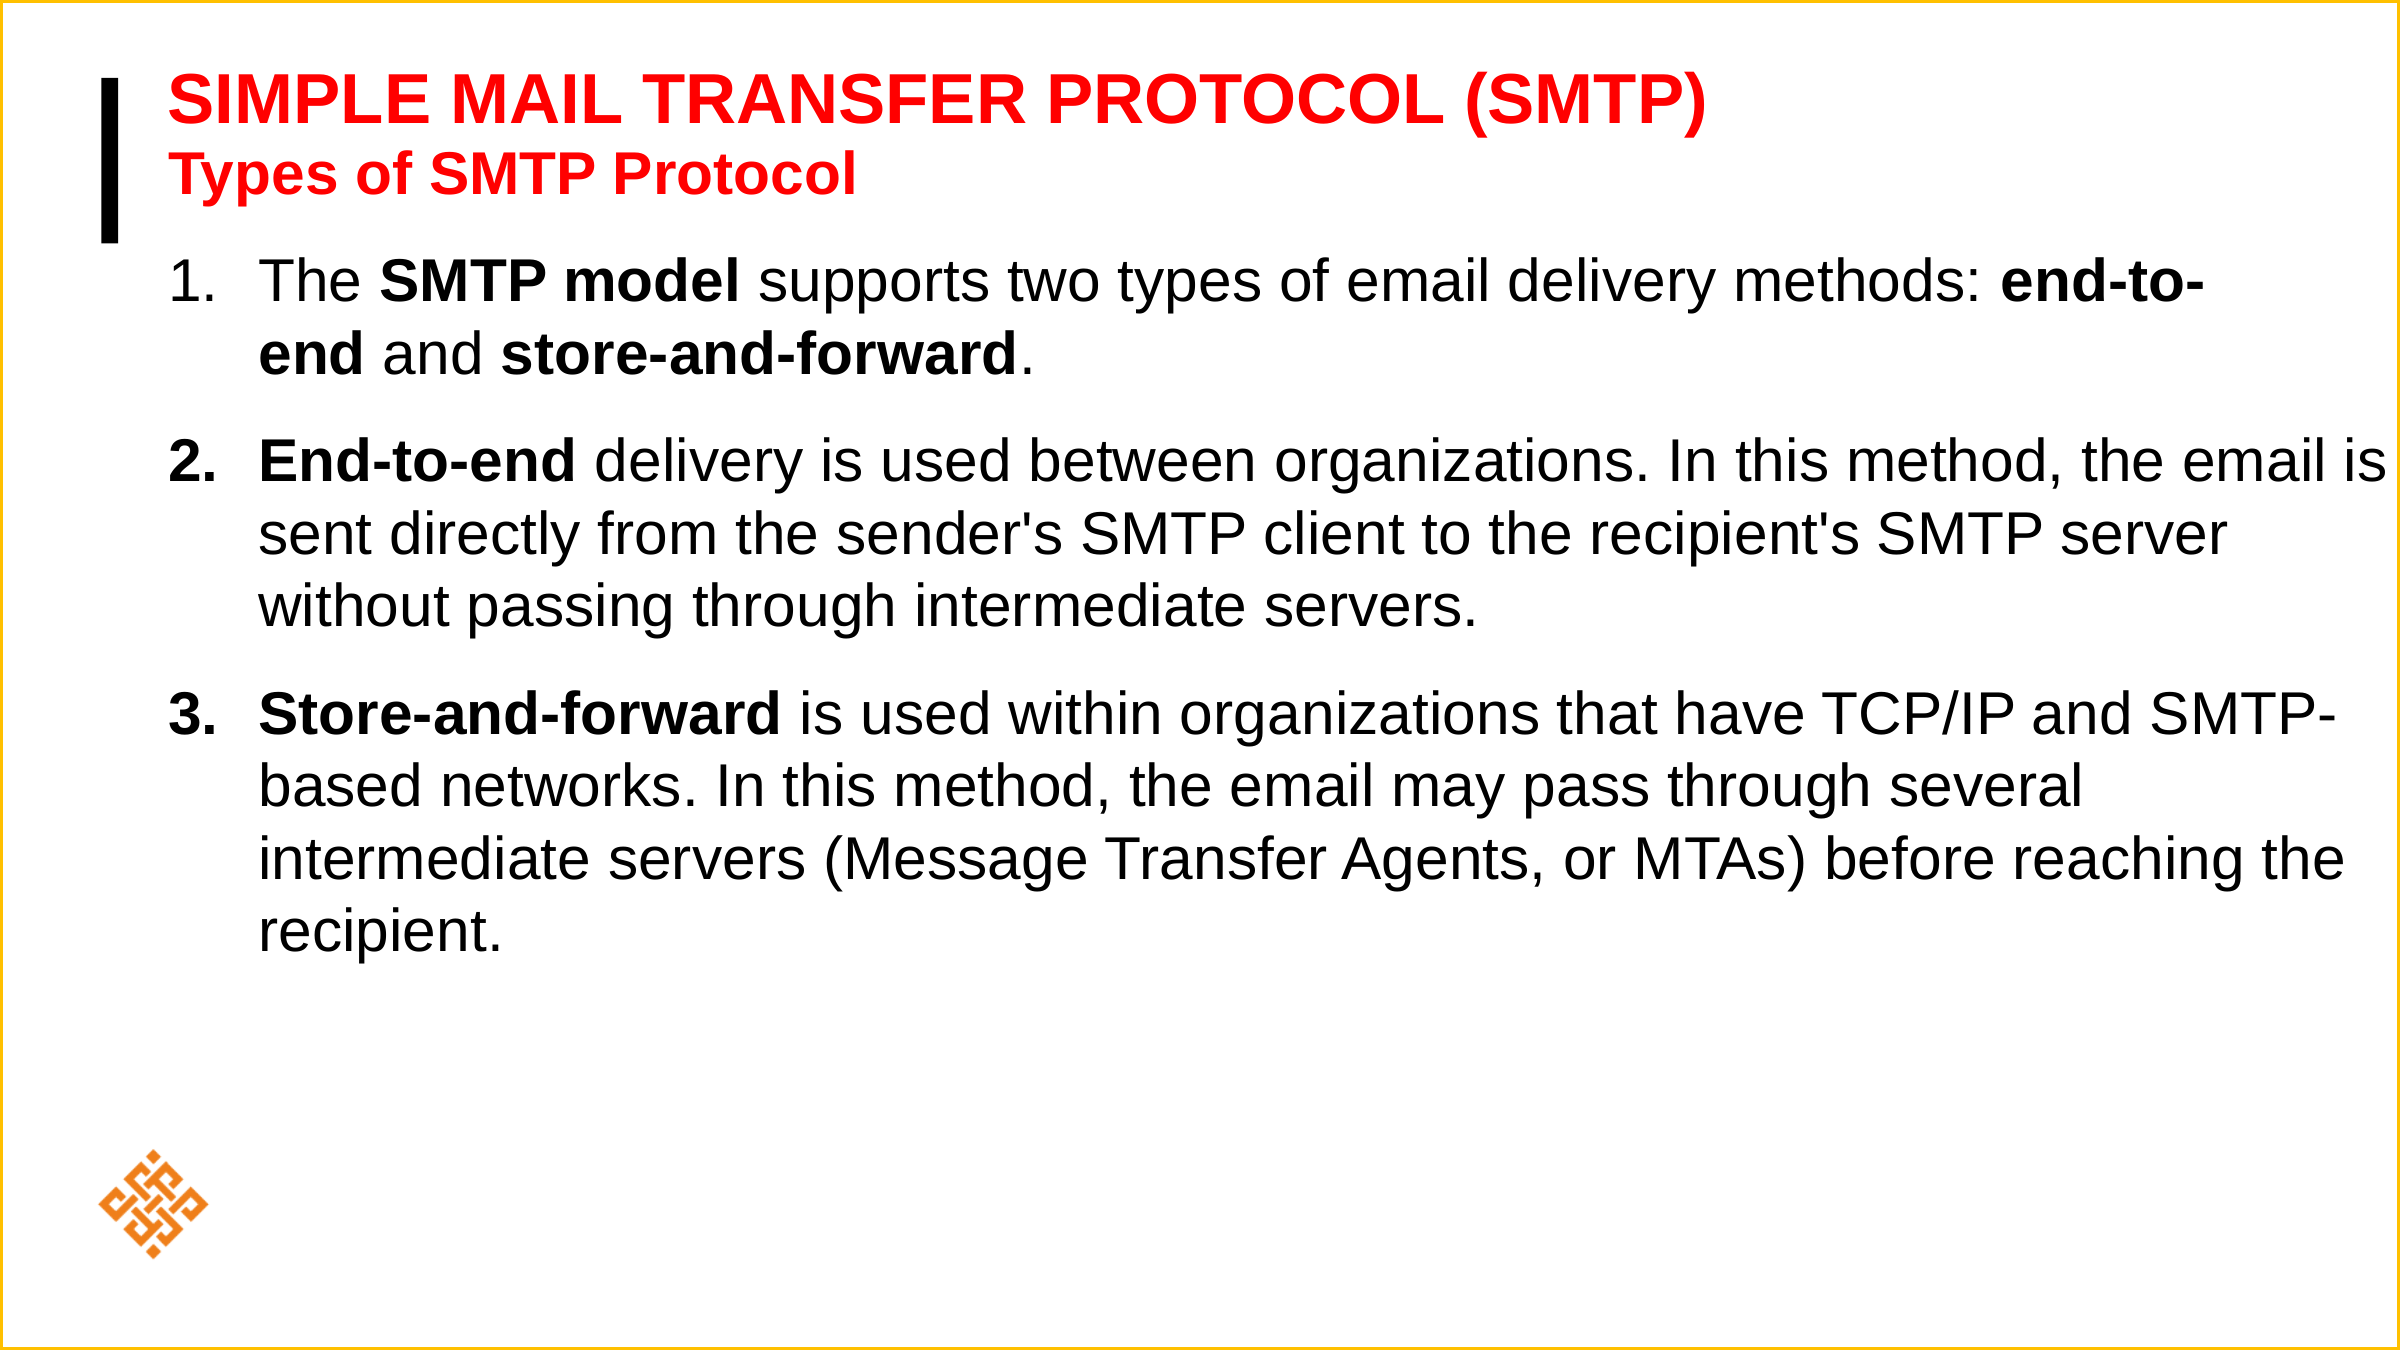

# Simple Mail Transfer Protocol (SMTP)
Types of SMTP Protocol
The SMTP model supports two types of email delivery methods: end-to-end and store-and-forward.
End-to-end delivery is used between organizations. In this method, the email is sent directly from the sender's SMTP client to the recipient's SMTP server without passing through intermediate servers.
Store-and-forward is used within organizations that have TCP/IP and SMTP-based networks. In this method, the email may pass through several intermediate servers (Message Transfer Agents, or MTAs) before reaching the recipient.